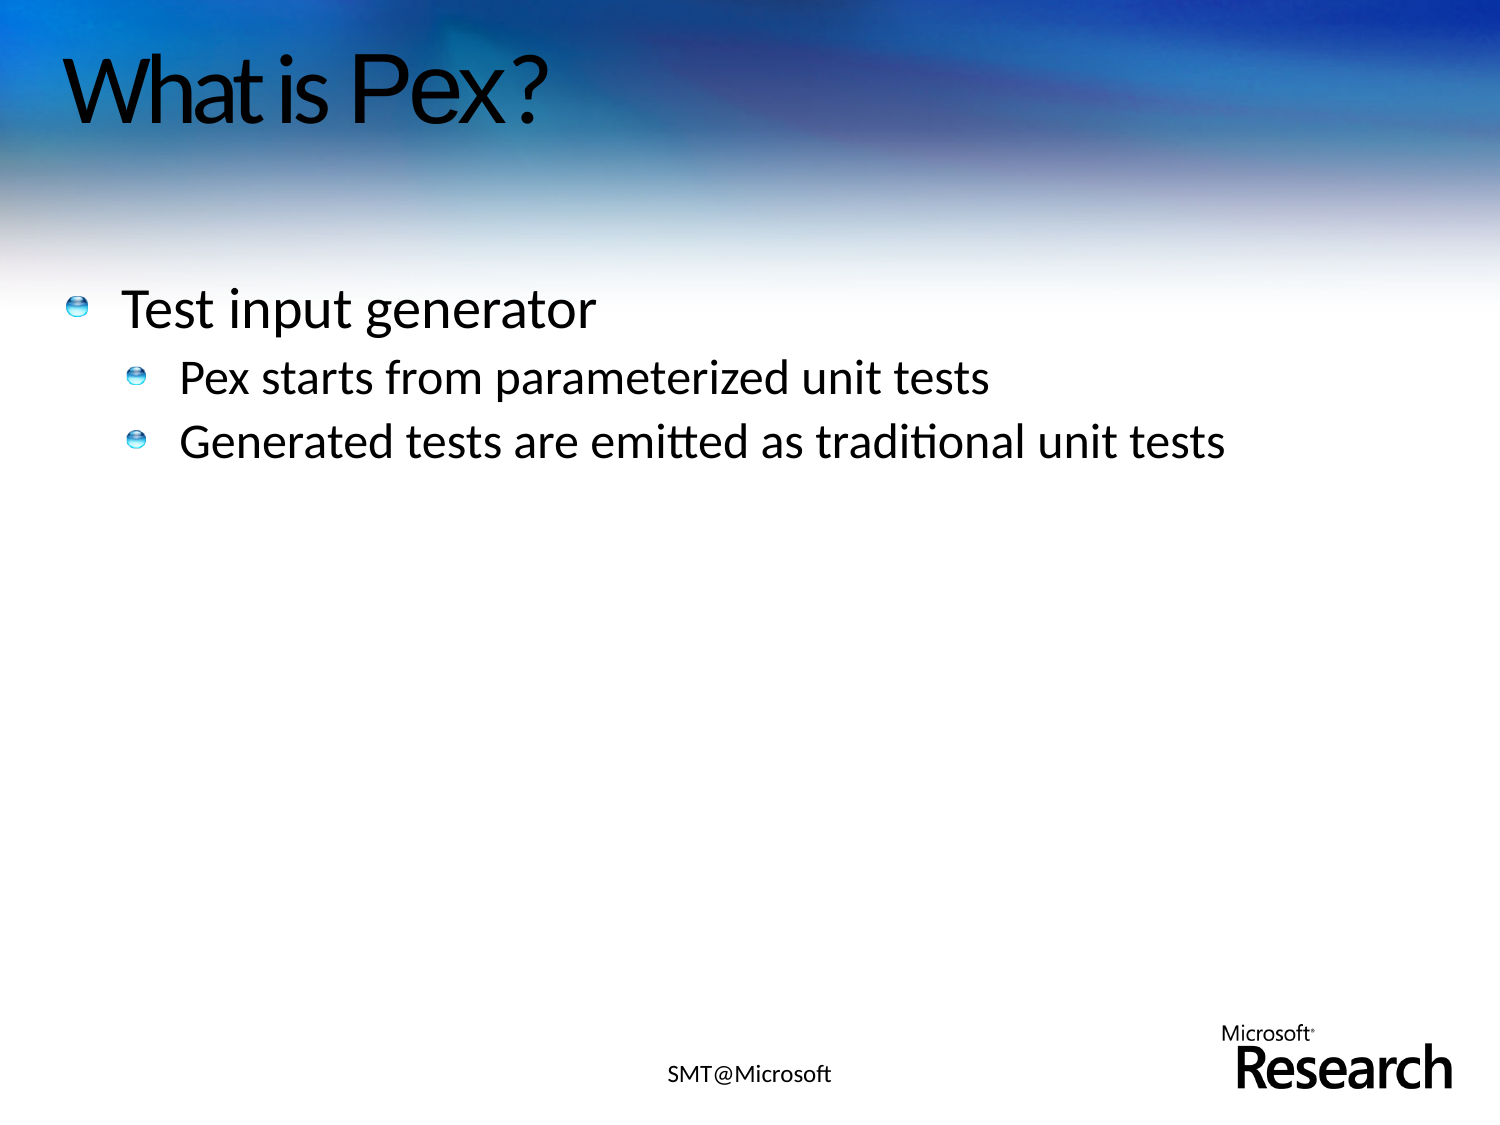

# What is Pex?
Test input generator
Pex starts from parameterized unit tests
Generated tests are emitted as traditional unit tests

SMT@Microsoft